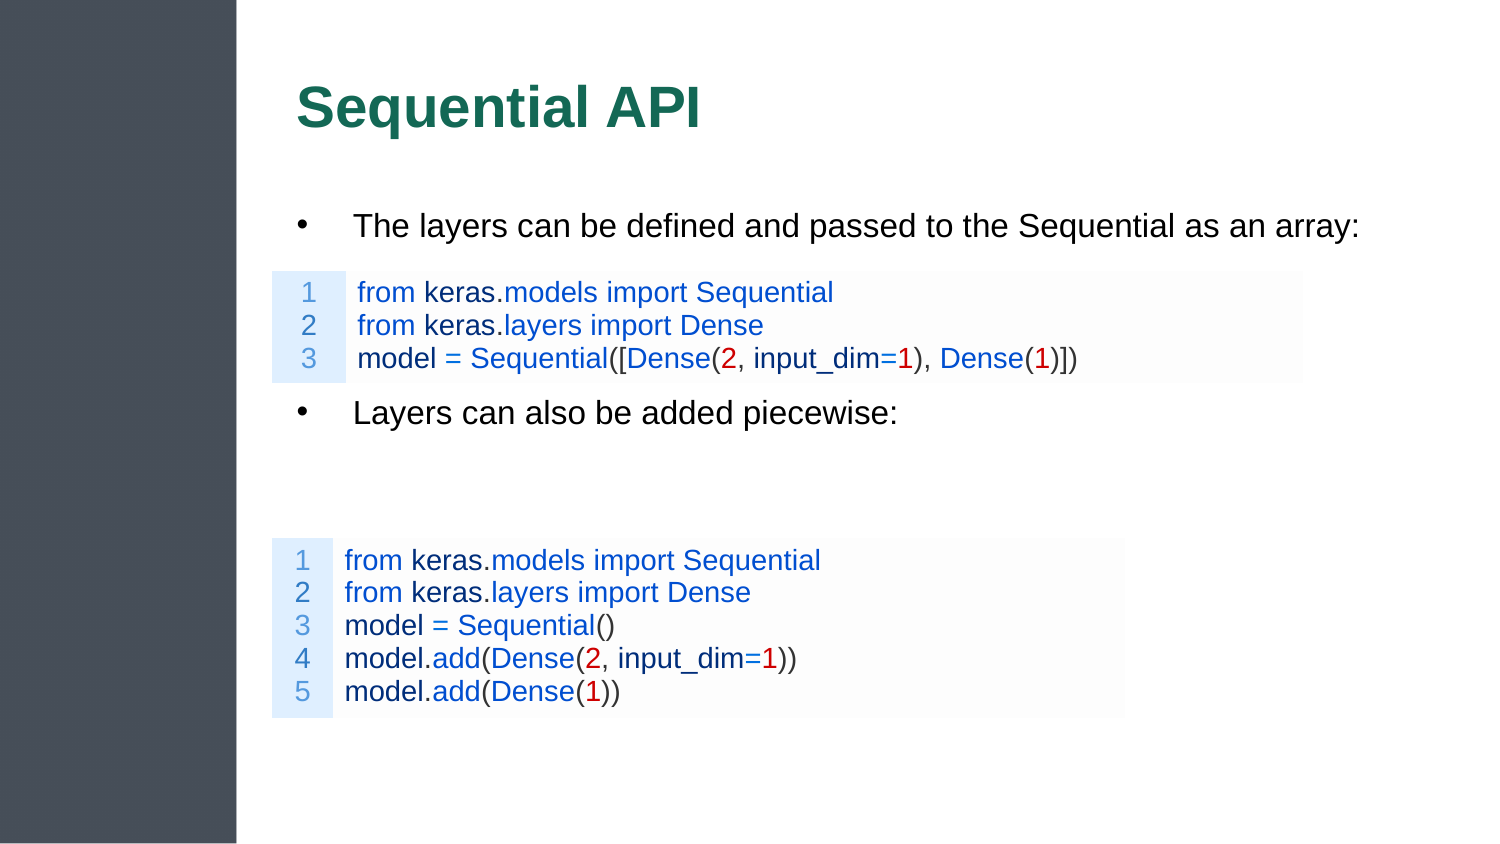

# Sequential API
The layers can be defined and passed to the Sequential as an array:

Layers can also be added piecewise:

| 1 2 3 | from keras.models import Sequential from keras.layers import Dense model = Sequential([Dense(2, input\_dim=1), Dense(1)]) |
| --- | --- |
| 1 2 3 4 5 | from keras.models import Sequential from keras.layers import Dense model = Sequential() model.add(Dense(2, input\_dim=1)) model.add(Dense(1)) |
| --- | --- |